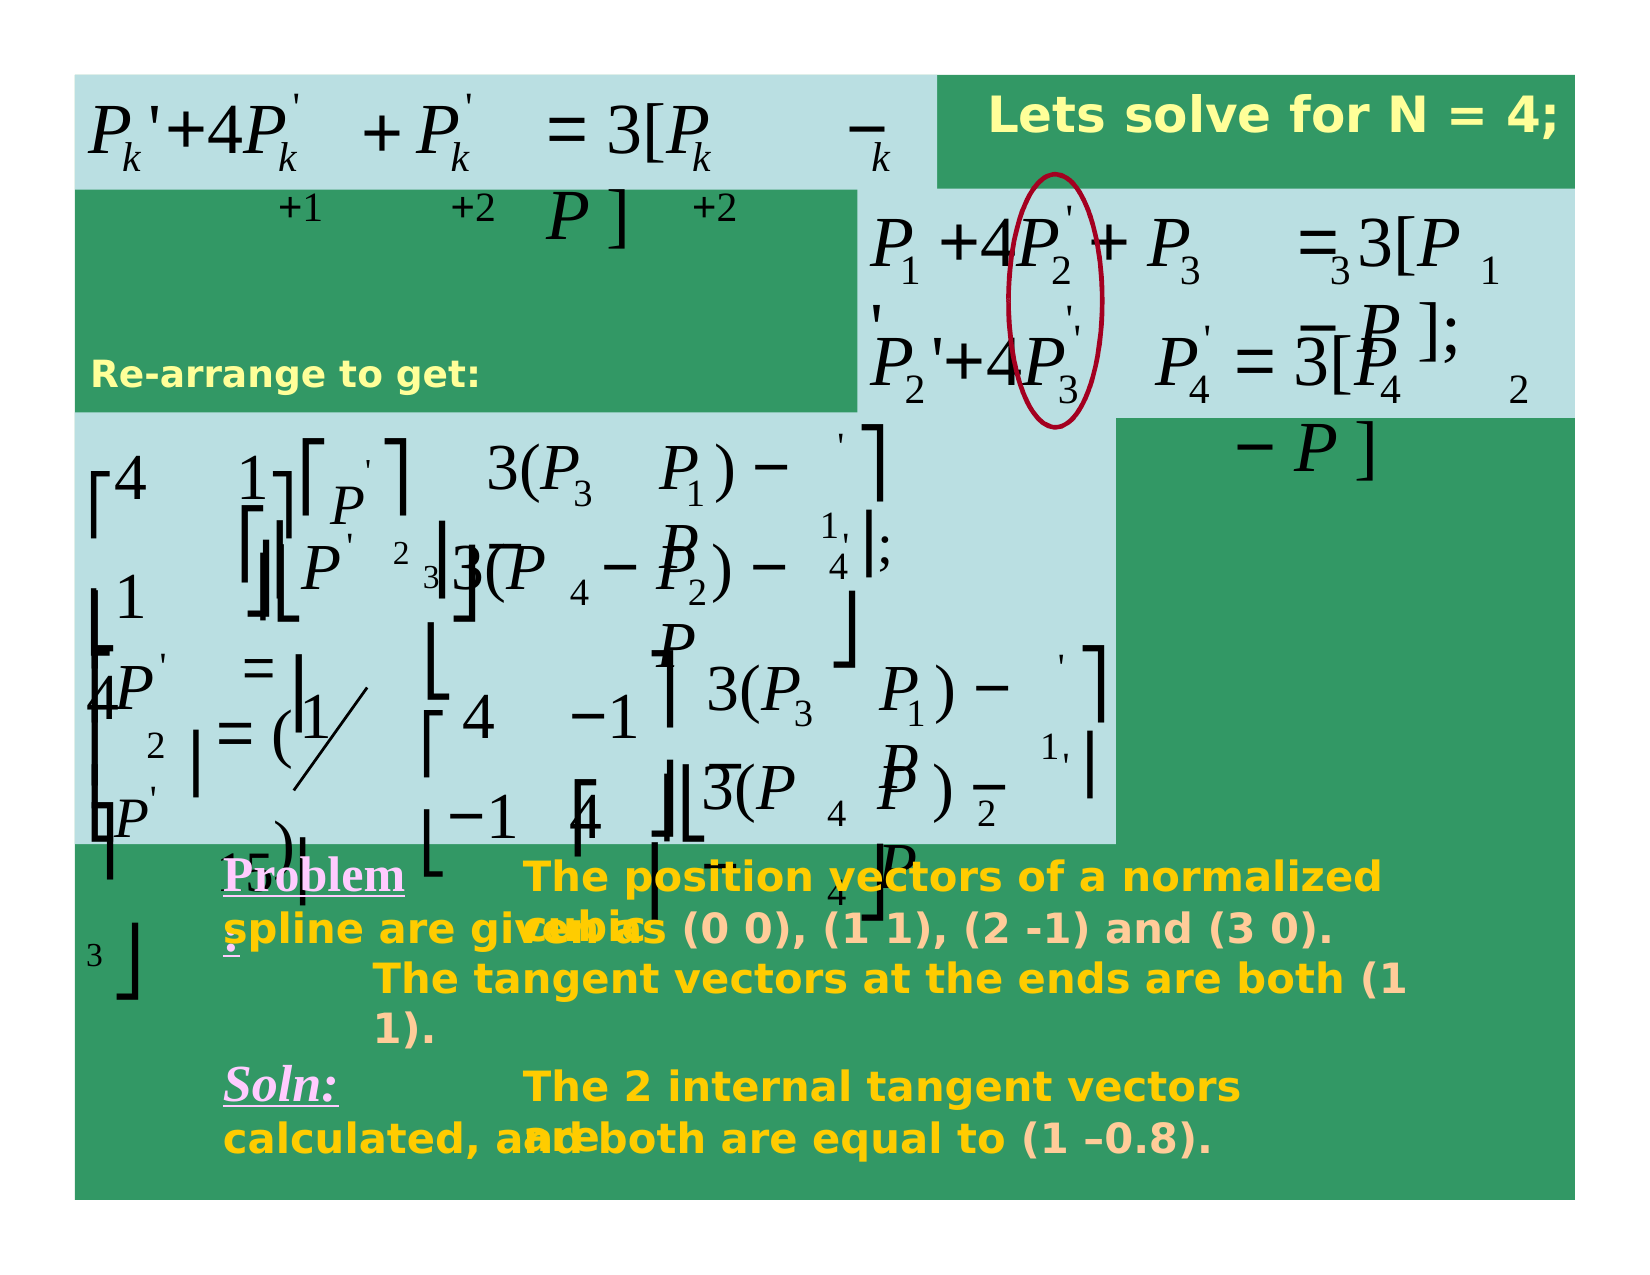

'
'
# P '
+4P
P
= 3[P	− P ]
Lets solve for N = 4;
k
k +1
k +2
k +2
k

'	'
P '
+4P	+
P	= 3[P	− P ];
1
2
3	3	1
'
'
P '+4P	+
P
= 3[P	− P ]
Re-arrange to get:
2
3
4
4
2

⎡4	1⎤⎡P' ⎤	⎡
⎢
⎤
'
3(P	−
P ) − P
1 ⎥;
3
1
⎥⎢	2 ⎥ = ⎢
⎣1	4
'
'
P	3(P	−
P ) − P
⎦
4 ⎦
⎣	3 ⎦	⎣
4
⎡ 4	−1	⎡
2
⎡	⎤
⎤
'
'
P
3(P	−
P ) − P
⎤
2 ⎥
1 ⎥
1
3
1
= (	15)⎢
⎢
⎥⎢
P'
⎣−1	4
'
3(P	−
P ) − P
⎦
⎣	4	2	4 ⎦
⎣	3 ⎦
Problem:
The position vectors of a normalized cubic
spline are given as (0 0), (1 1), (2 -1) and (3 0).
The tangent vectors at the ends are both (1 1).
Soln:
The 2 internal tangent vectors are
calculated, and both are equal to (1 –0.8).